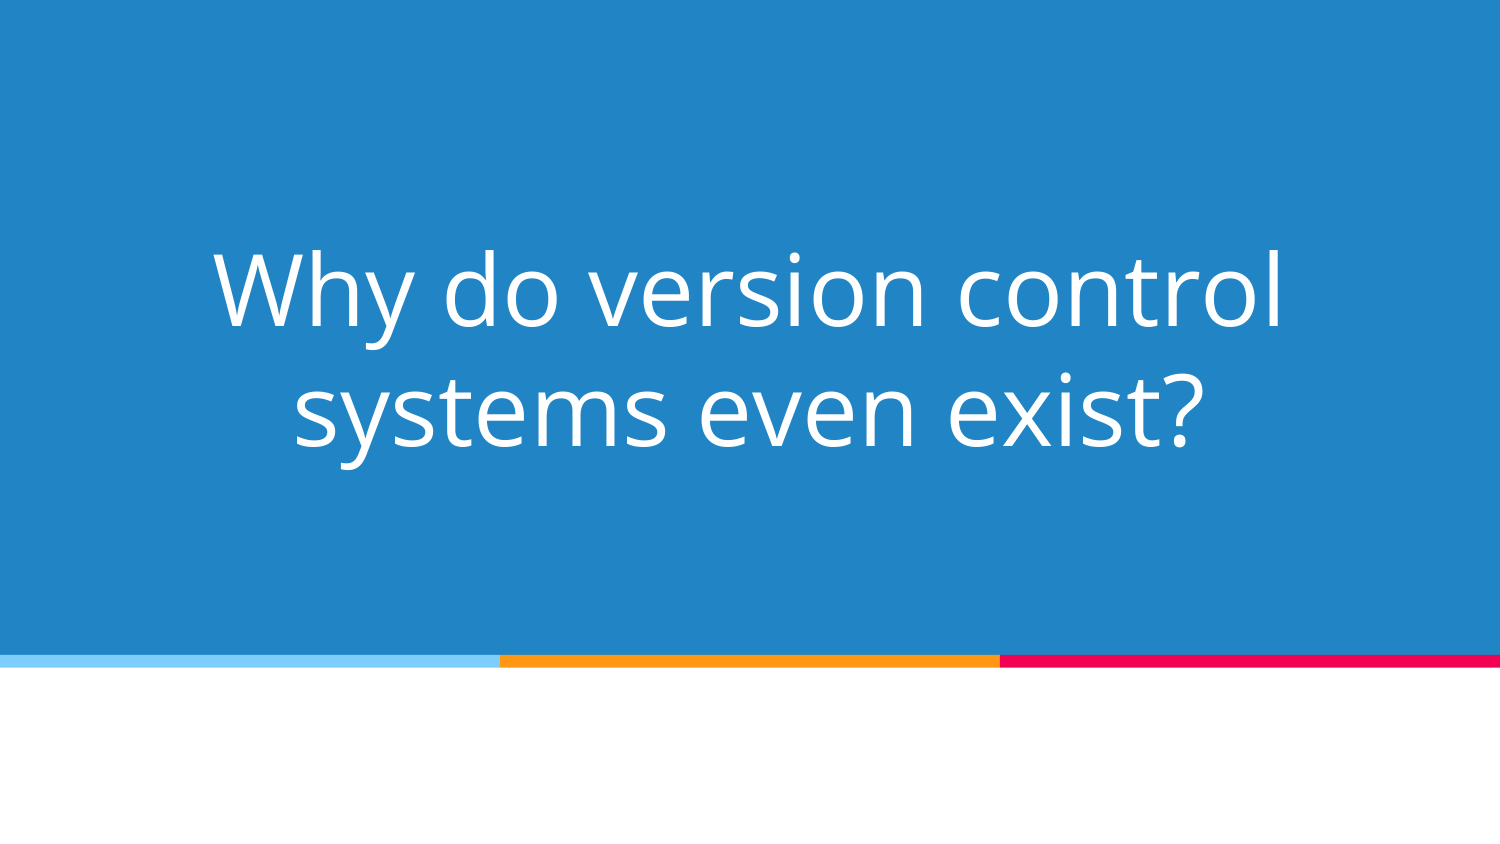

# Why do version control systems even exist?